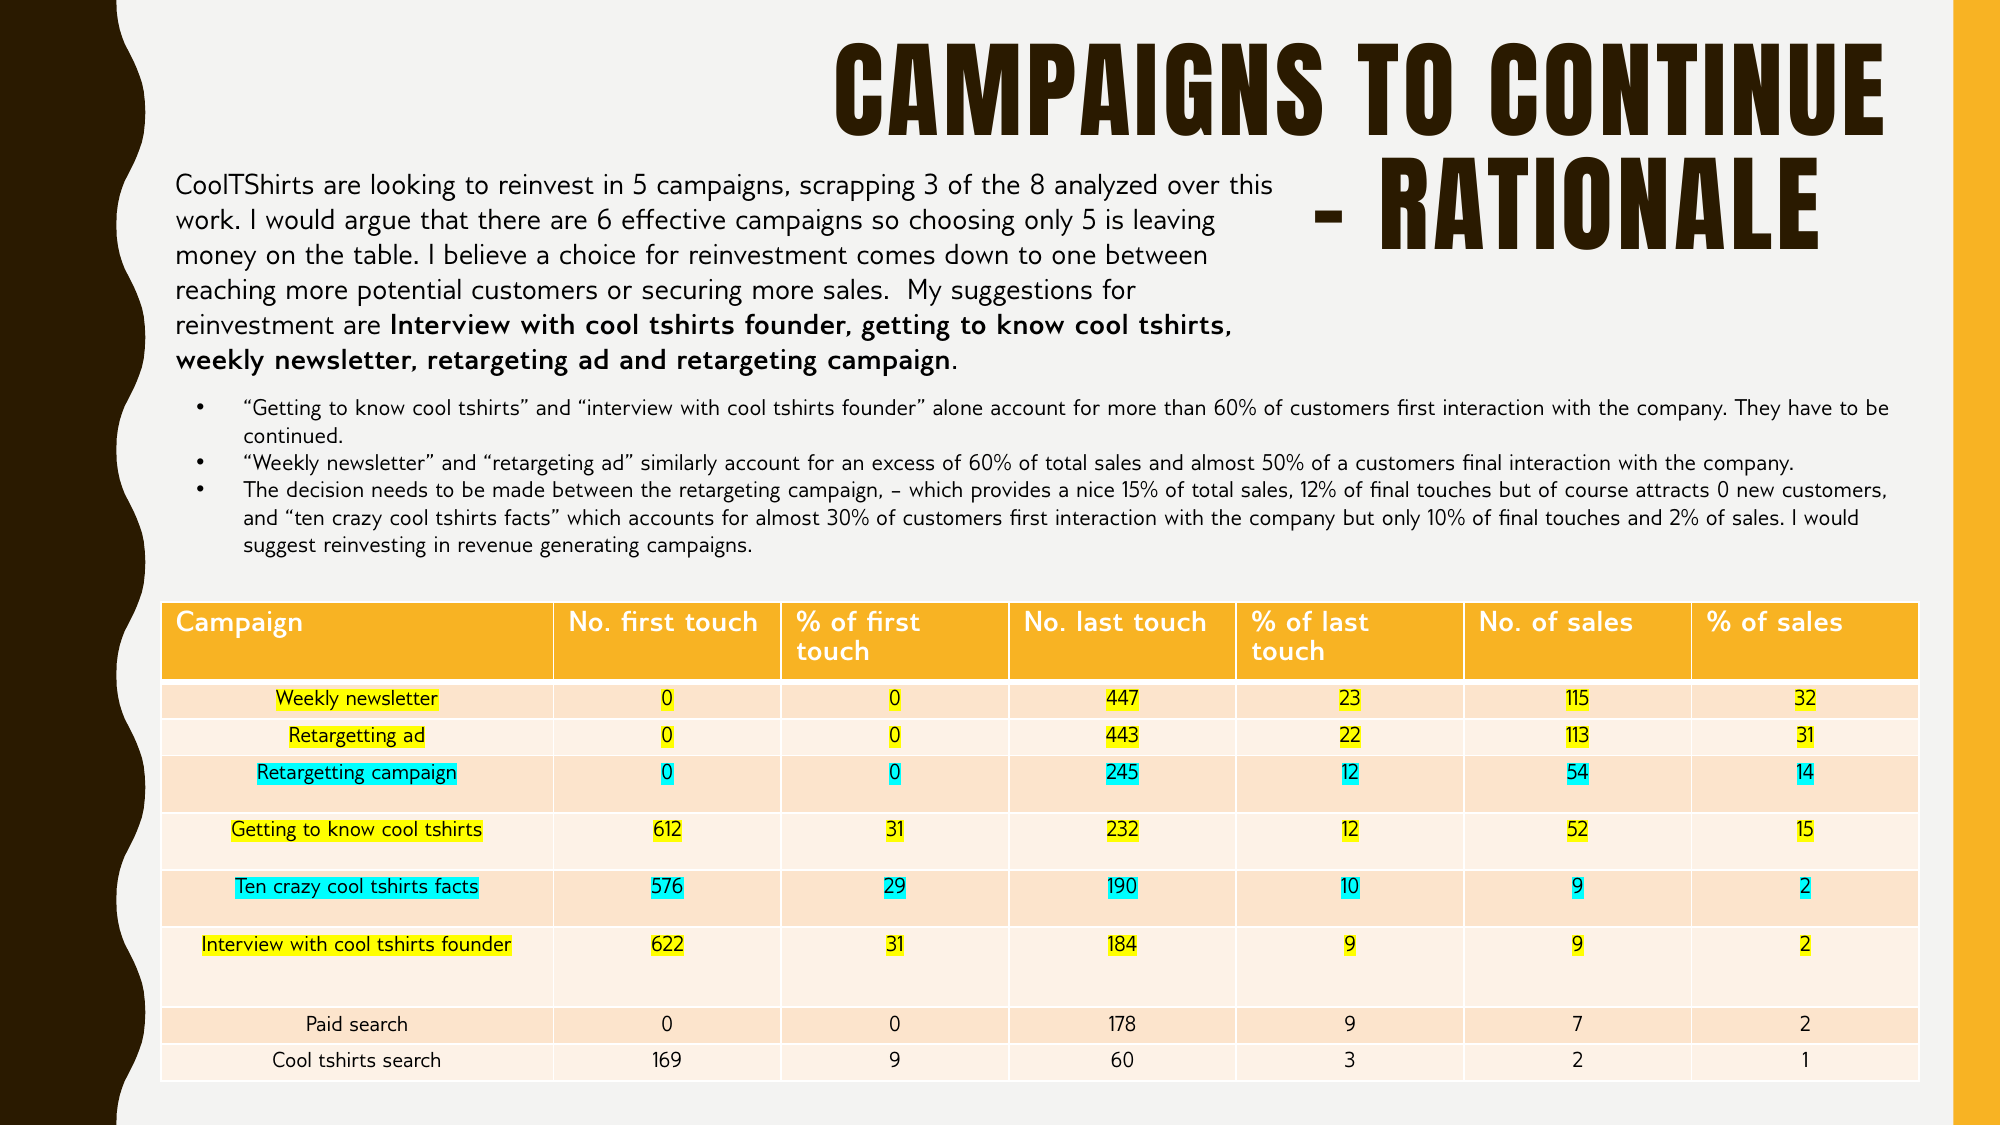

# Campaigns to continue - rationale
CoolTShirts are looking to reinvest in 5 campaigns, scrapping 3 of the 8 analyzed over this work. I would argue that there are 6 effective campaigns so choosing only 5 is leaving money on the table. I believe a choice for reinvestment comes down to one between reaching more potential customers or securing more sales.  My suggestions for reinvestment are Interview with cool tshirts founder, getting to know cool tshirts, weekly newsletter, retargeting ad and retargeting campaign.

“Getting to know cool tshirts” and “interview with cool tshirts founder” alone account for more than 60% of customers first interaction with the company. They have to be continued.
“Weekly newsletter” and “retargeting ad” similarly account for an excess of 60% of total sales and almost 50% of a customers final interaction with the company.
The decision needs to be made between the retargeting campaign, – which provides a nice 15% of total sales, 12% of final touches but of course attracts 0 new customers, and “ten crazy cool tshirts facts” which accounts for almost 30% of customers first interaction with the company but only 10% of final touches and 2% of sales. I would suggest reinvesting in revenue generating campaigns.
| Campaign | No. first touch | % of first touch | No. last touch | % of last touch | No. of sales | % of sales |
| --- | --- | --- | --- | --- | --- | --- |
| Weekly newsletter | 0 | 0 | 447 | 23 | 115 | 32 |
| Retargetting ad | 0 | 0 | 443 | 22 | 113 | 31 |
| Retargetting campaign | 0 | 0 | 245 | 12 | 54 | 14 |
| Getting to know cool tshirts | 612 | 31 | 232 | 12 | 52 | 15 |
| Ten crazy cool tshirts facts | 576 | 29 | 190 | 10 | 9 | 2 |
| Interview with cool tshirts founder | 622 | 31 | 184 | 9 | 9 | 2 |
| Paid search | 0 | 0 | 178 | 9 | 7 | 2 |
| Cool tshirts search | 169 | 9 | 60 | 3 | 2 | 1 |